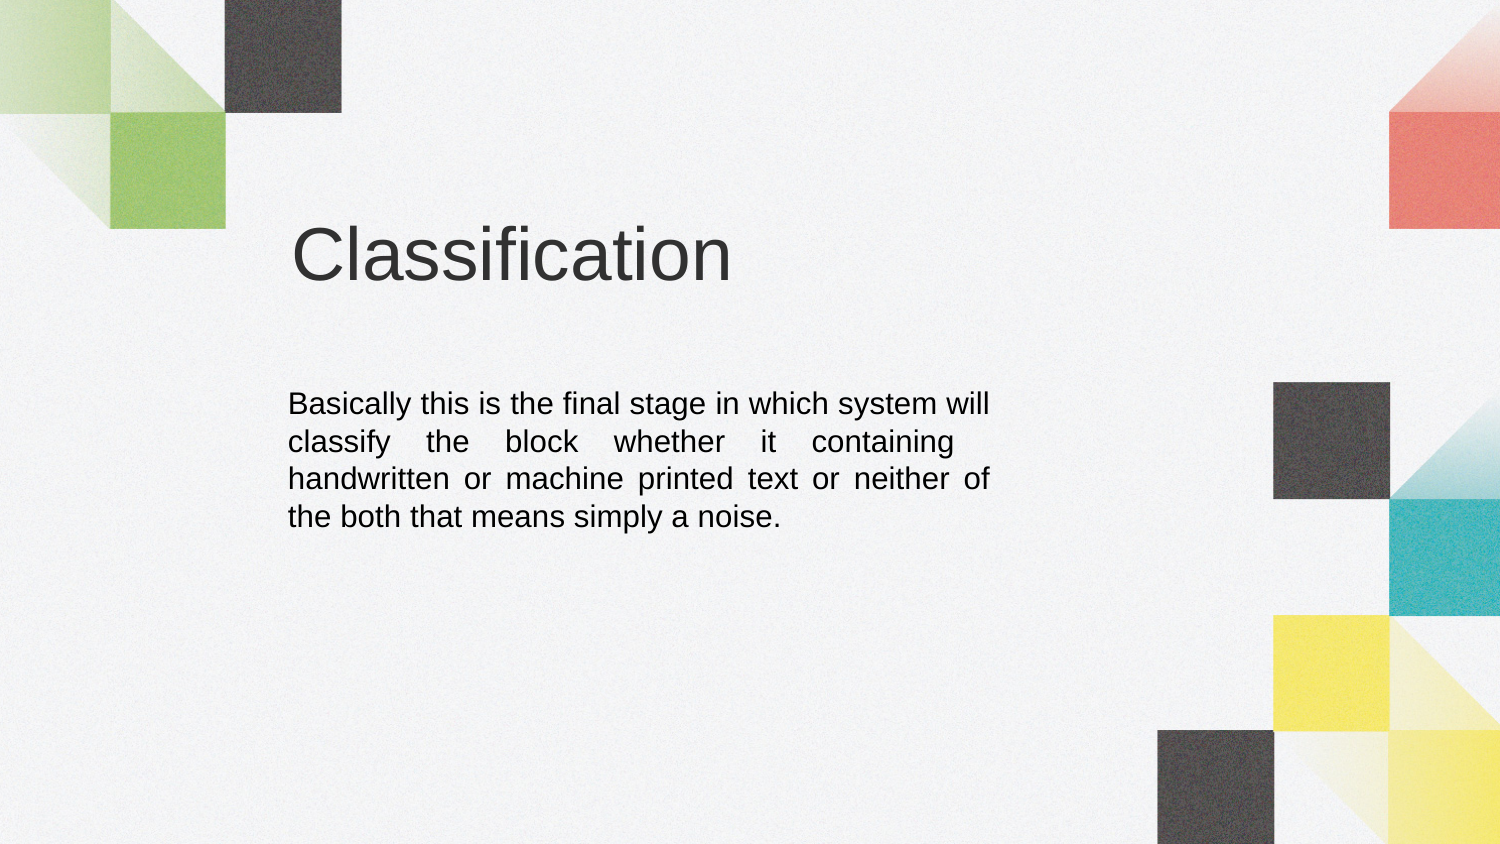

# Classification
Basically this is the final stage in which system will classify the block whether it containing  handwritten or machine printed text or neither of the both that means simply a noise.